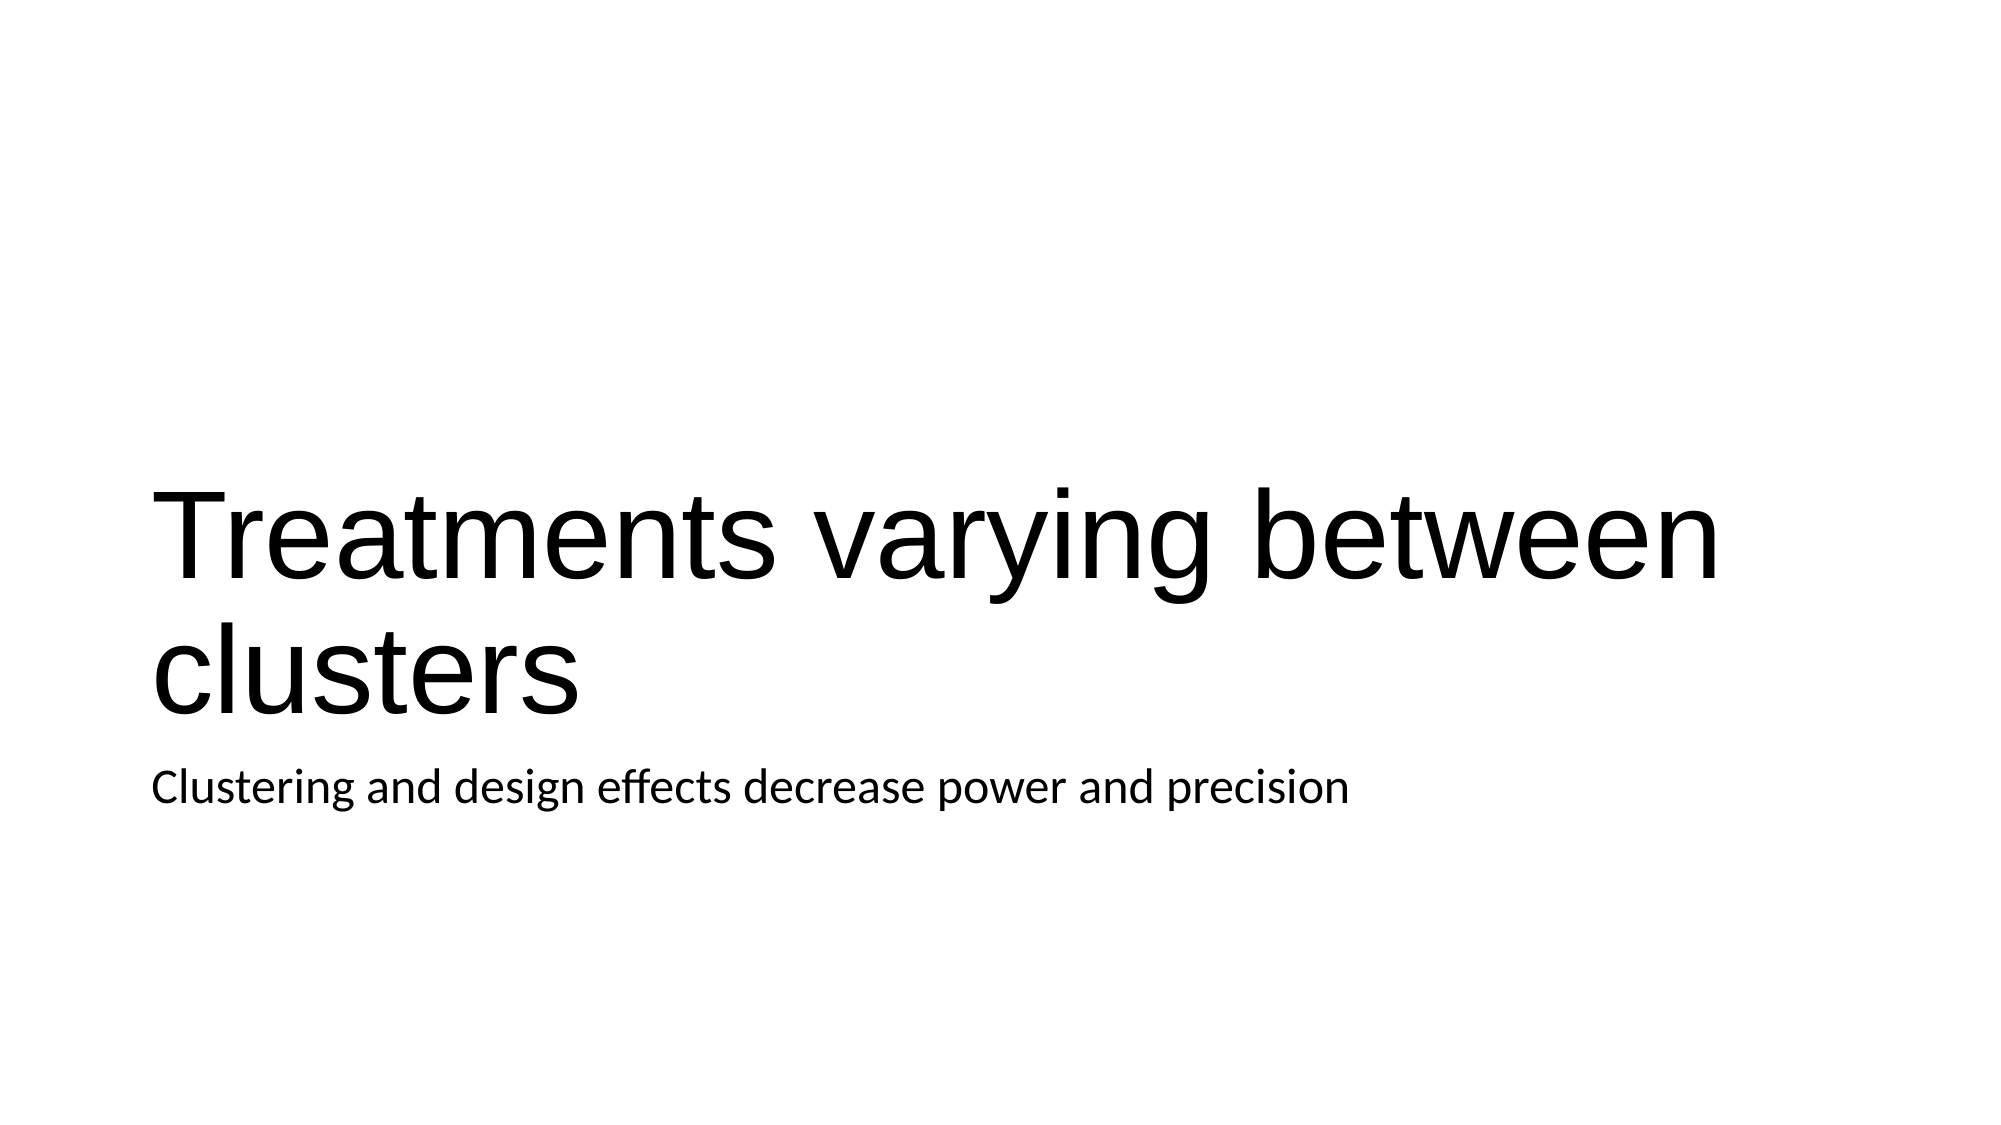

# Treatments varying between clusters
Clustering and design effects decrease power and precision